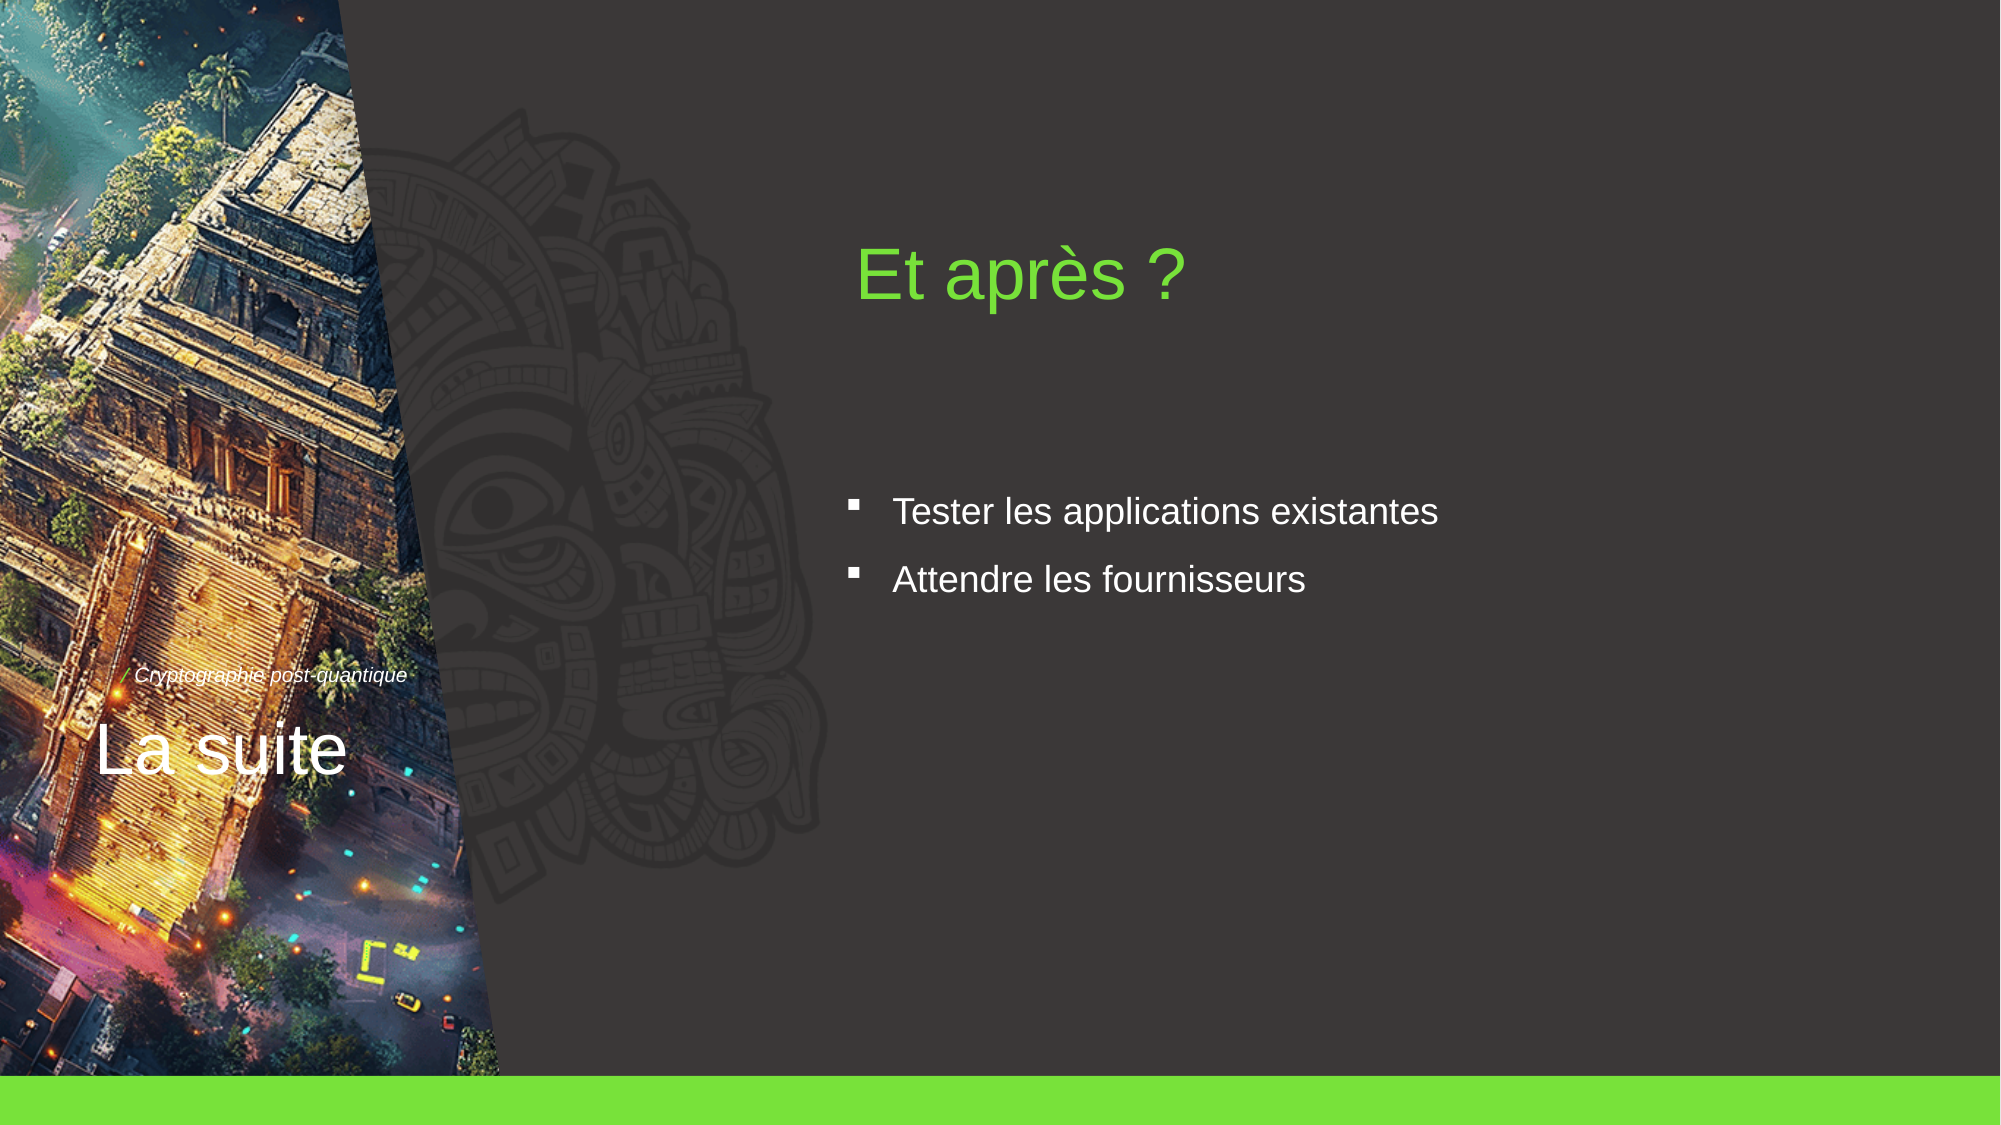

Et après ?
Tester les applications existantes
Attendre les fournisseurs

/ Cryptographie post-quantique
La suite